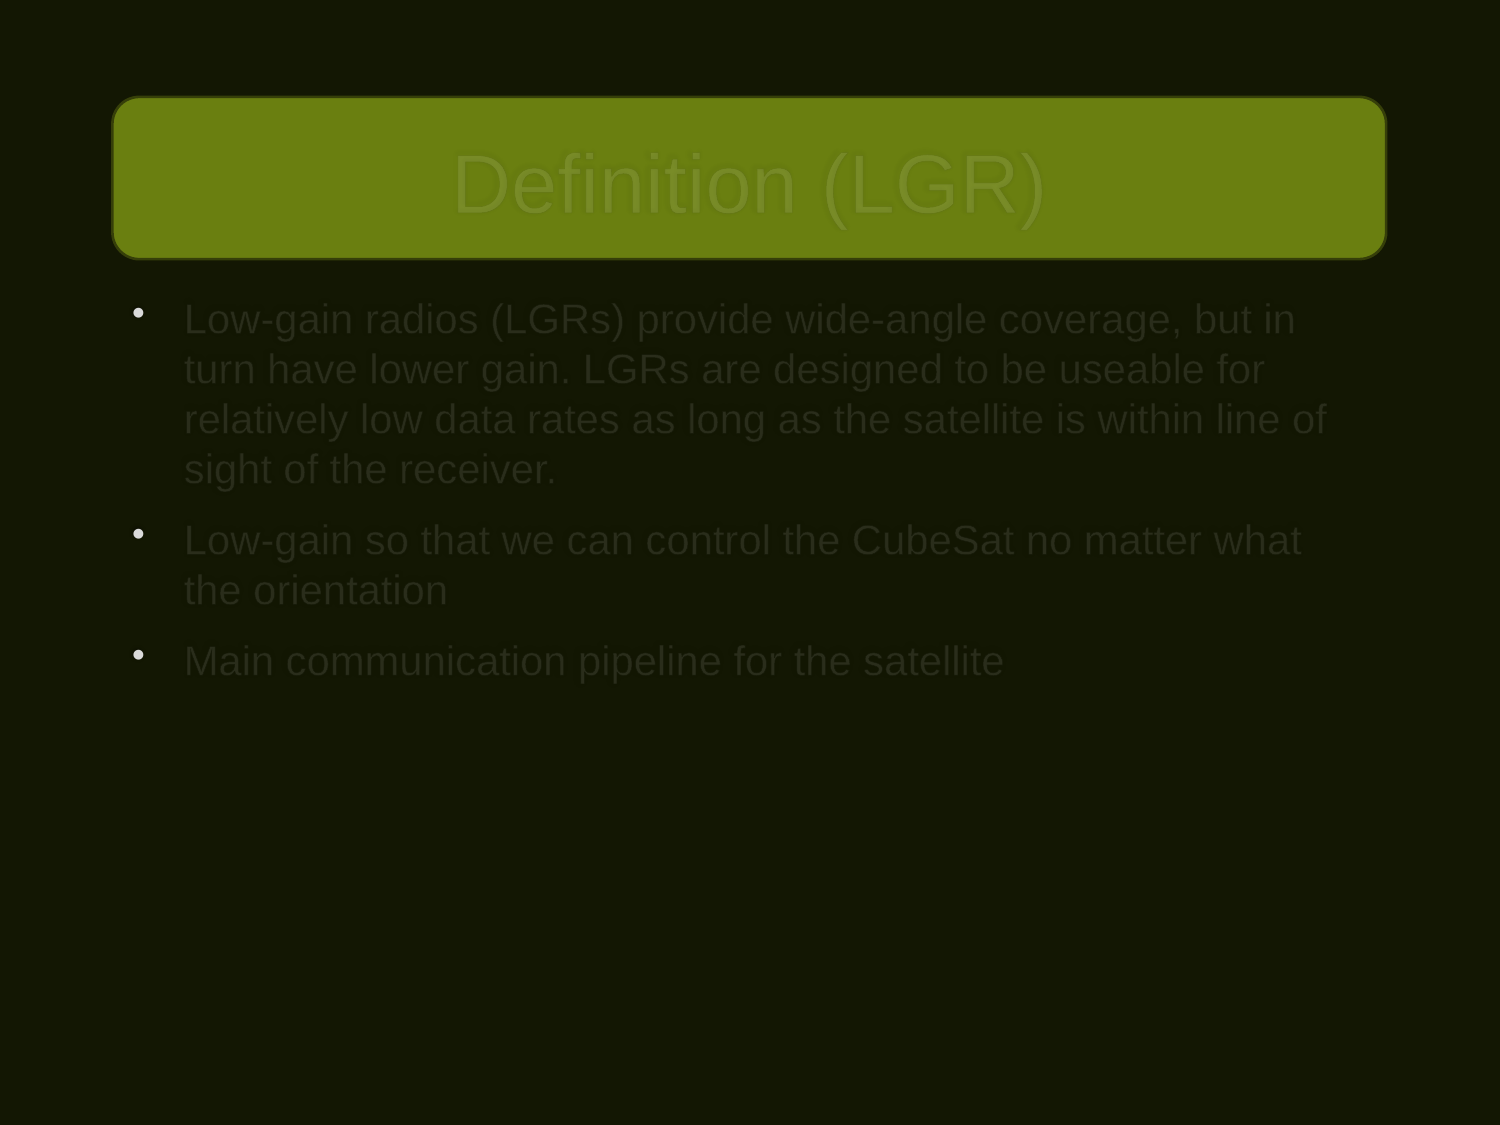

# Definition (LGR)
Low-gain radios (LGRs) provide wide-angle coverage, but in turn have lower gain. LGRs are designed to be useable for relatively low data rates as long as the satellite is within line of sight of the receiver.
Low-gain so that we can control the CubeSat no matter what the orientation
Main communication pipeline for the satellite